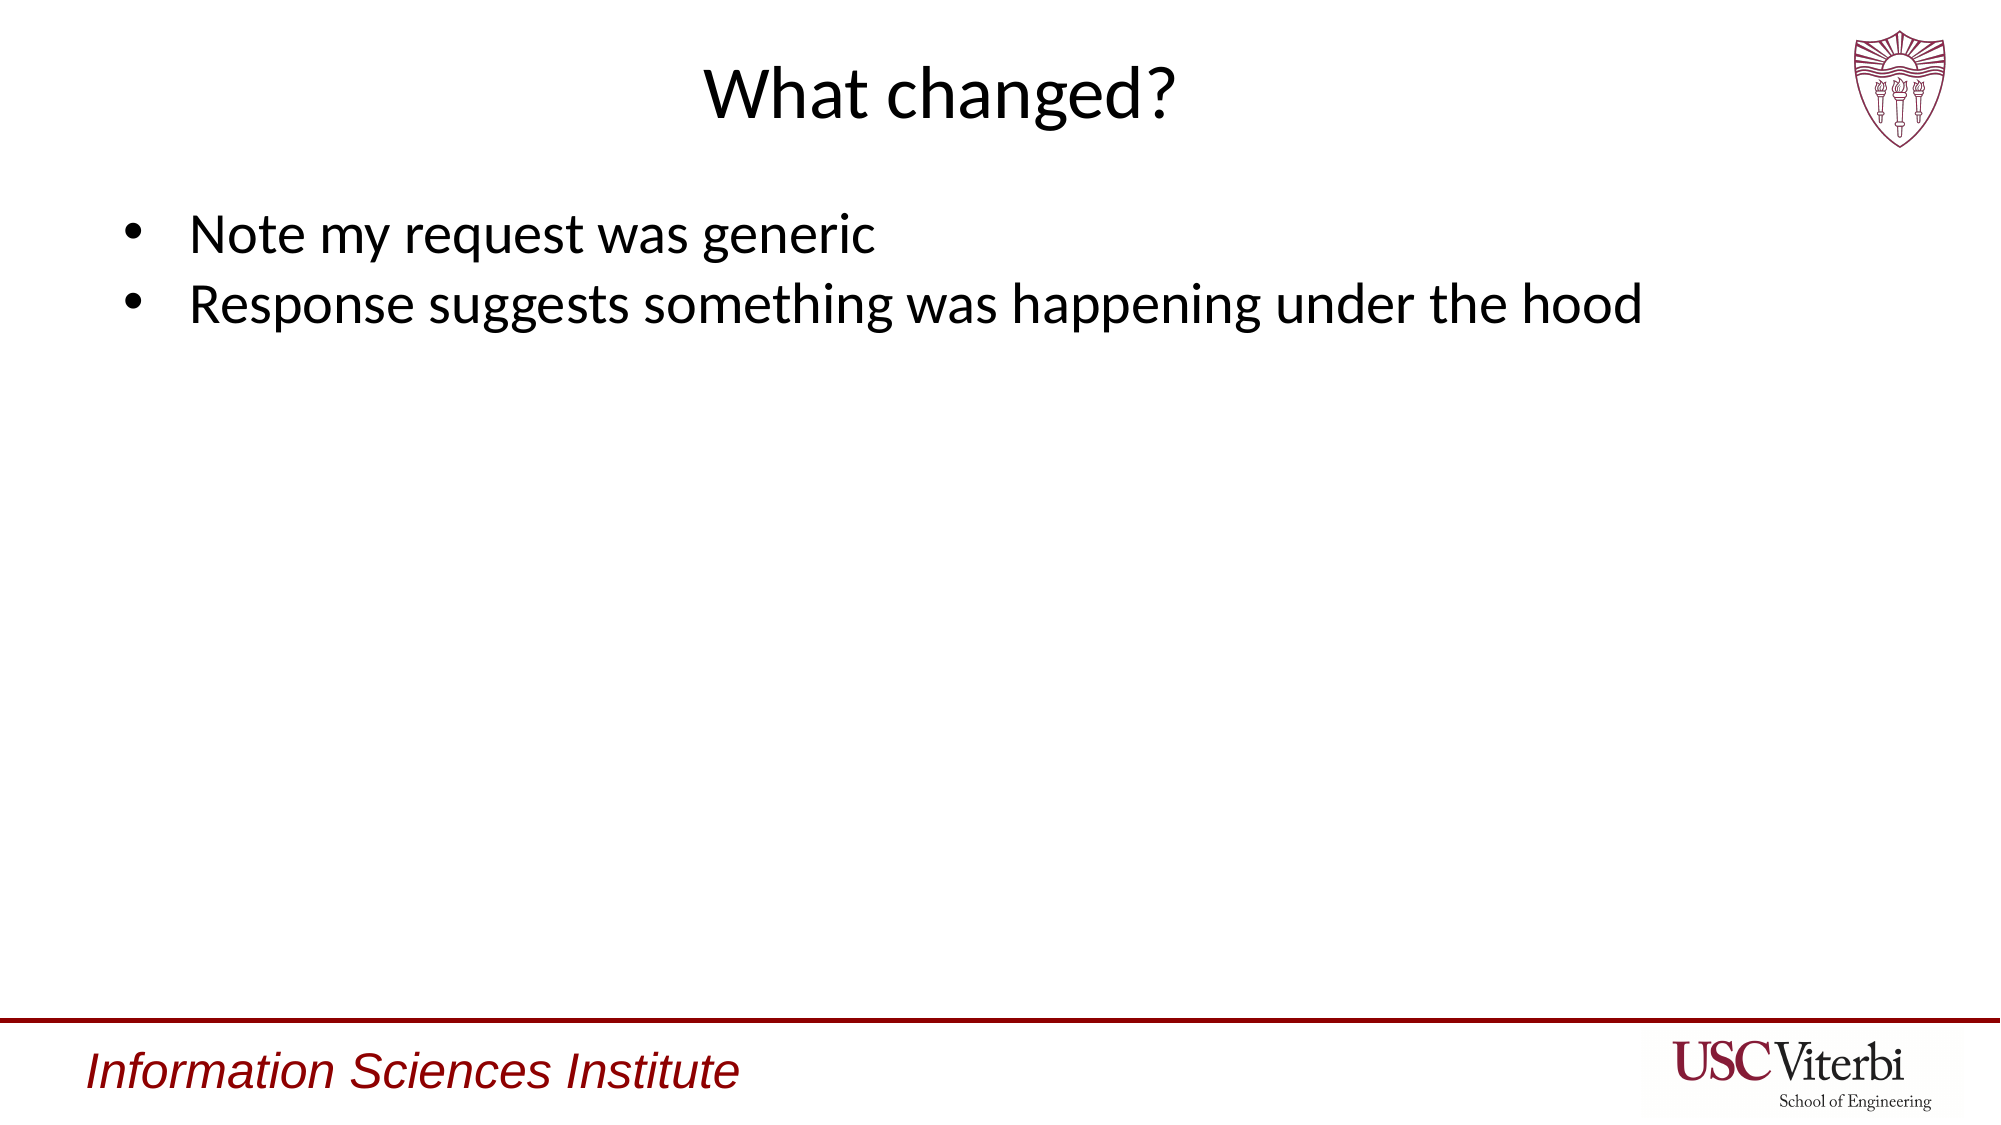

# What changed?
Note my request was generic
Response suggests something was happening under the hood